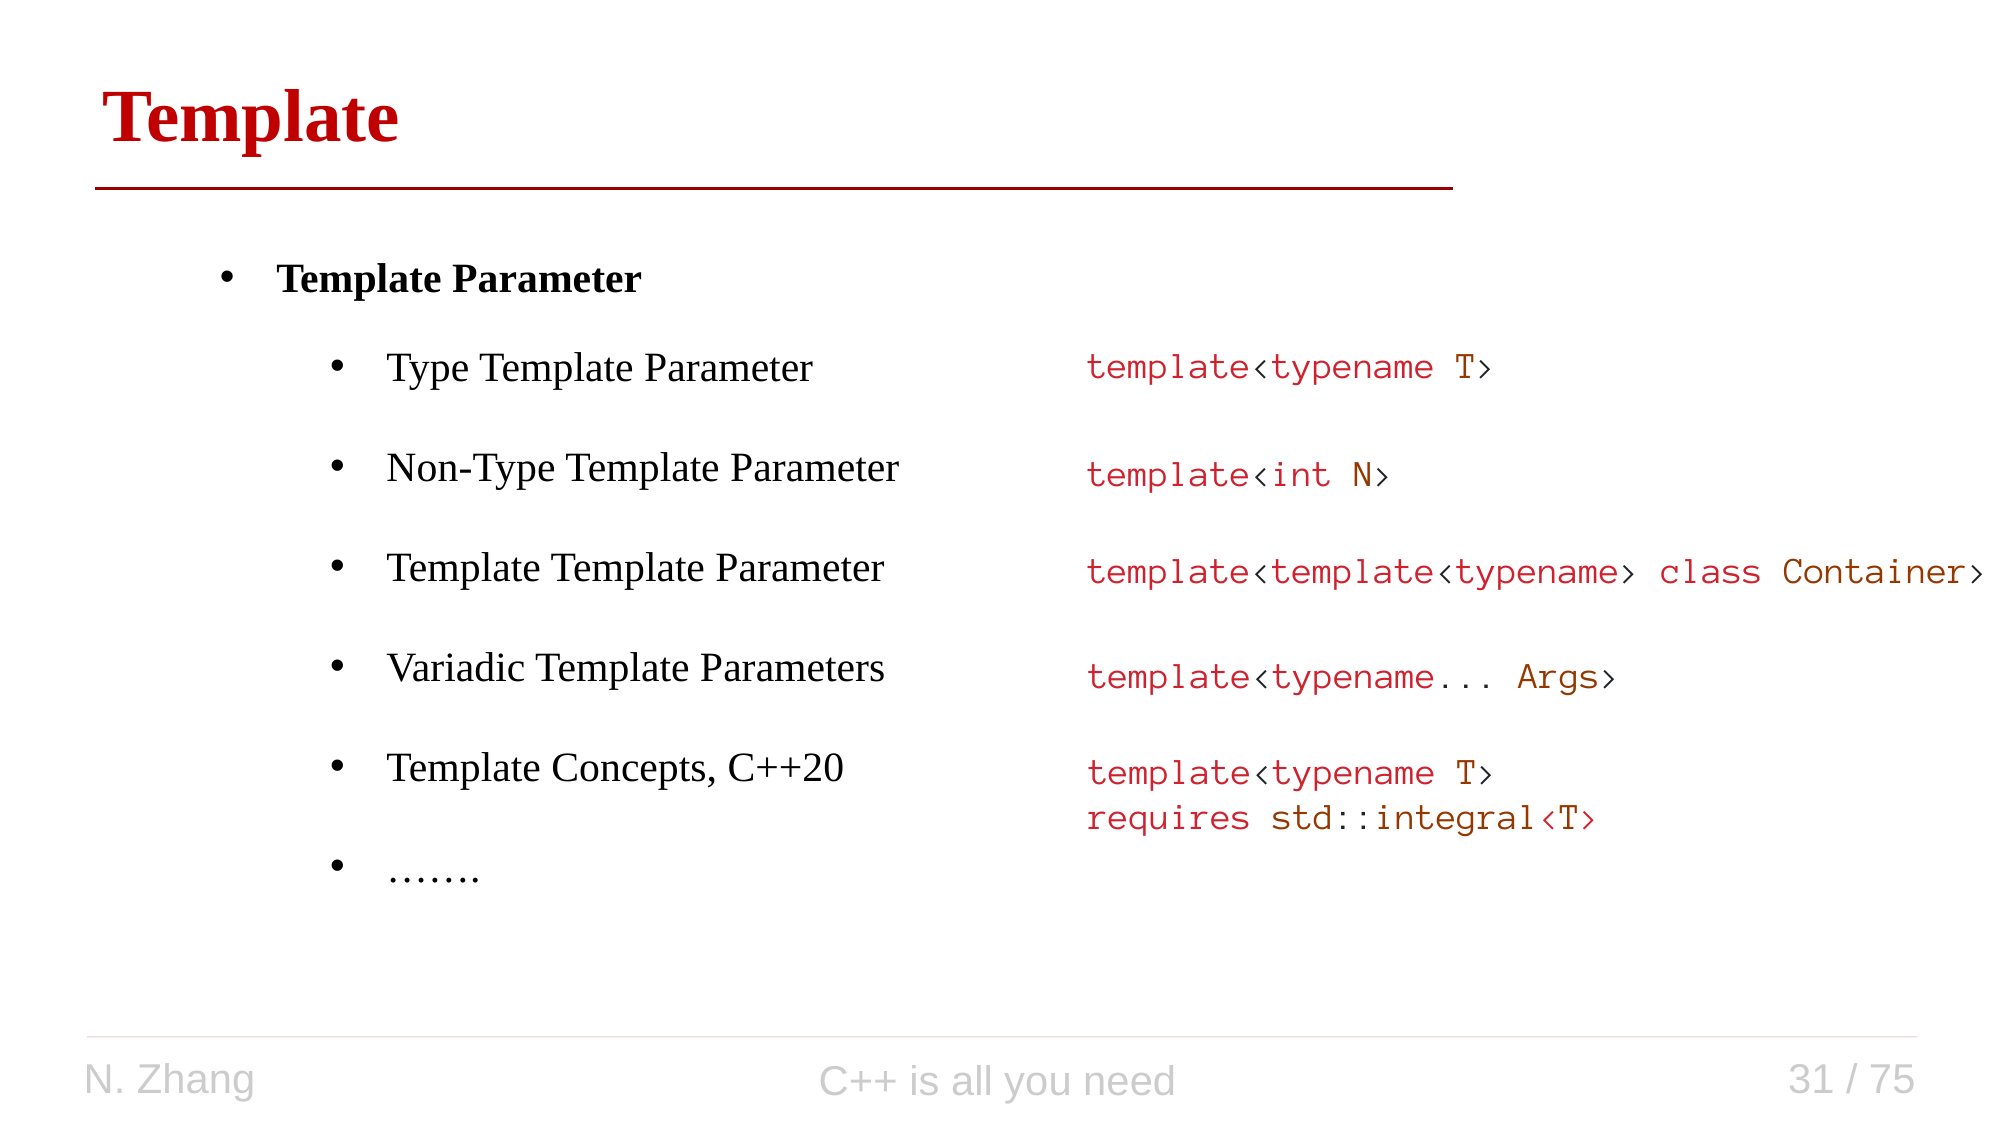

auto add(auto a, auto b) { return a + b; }

Template
Template Parameter
Type Template Parameter

Non-Type Template Parameter

Template Template Parameter

Variadic Template Parameters

Template Concepts, C++20

…….
template<typename T>
template<int N>
template<template<typename> class Container>
template<typename... Args>

template<typename T>
requires std::integral<T>
N. Zhang
31 / 75
C++ is all you need